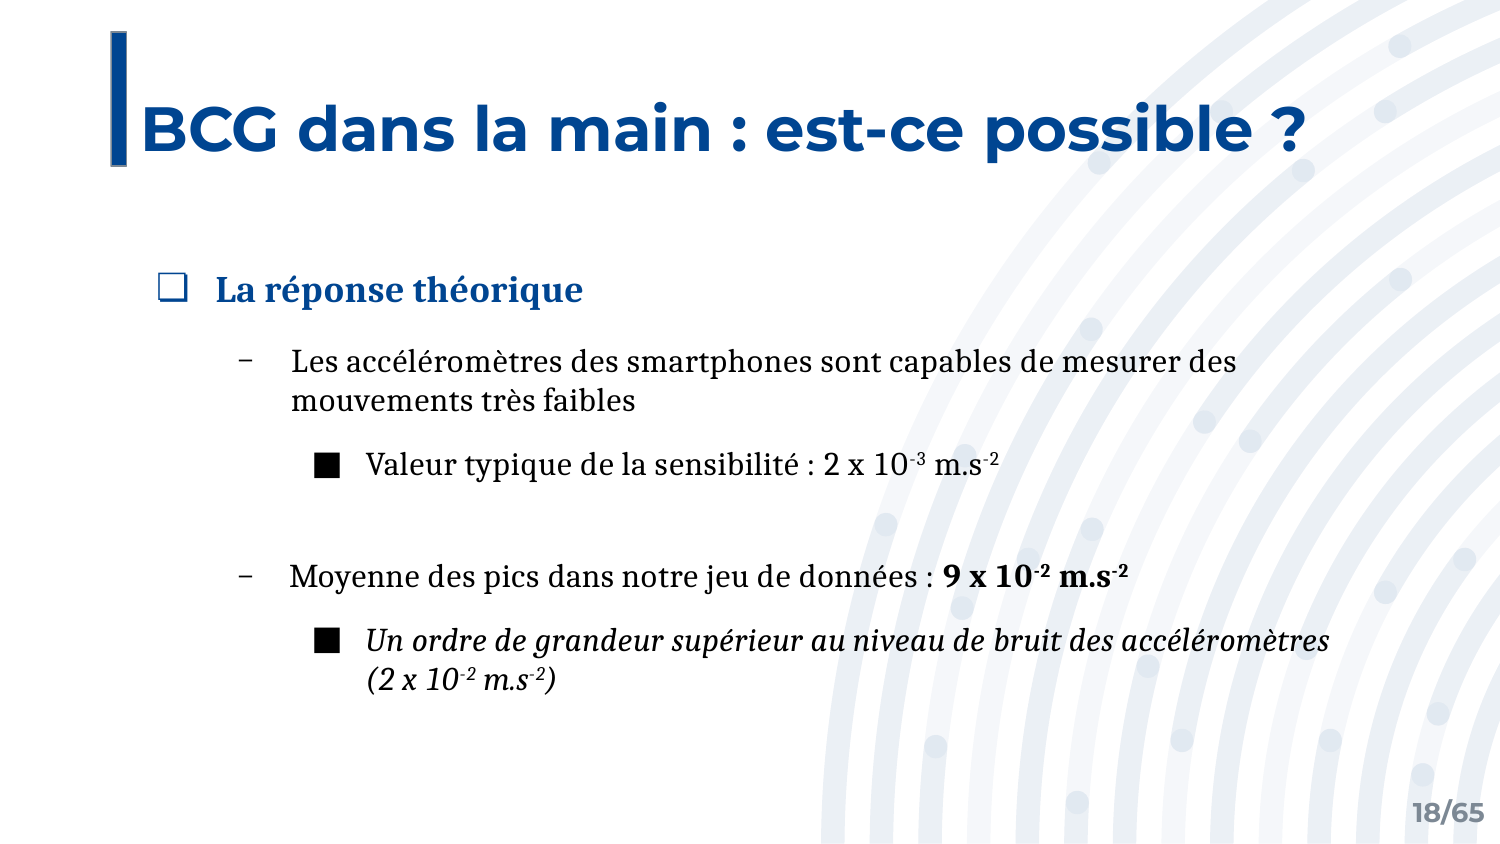

# BCG dans la main : est-ce possible ?
La réponse théorique
Les accéléromètres des smartphones sont capables de mesurer des mouvements très faibles
Valeur typique de la sensibilité : 2 x 10-3 m.s-2
Moyenne des pics dans notre jeu de données : 9 x 10-2 m.s-2
Un ordre de grandeur supérieur au niveau de bruit des accéléromètres (2 x 10-2 m.s-2)
18/65